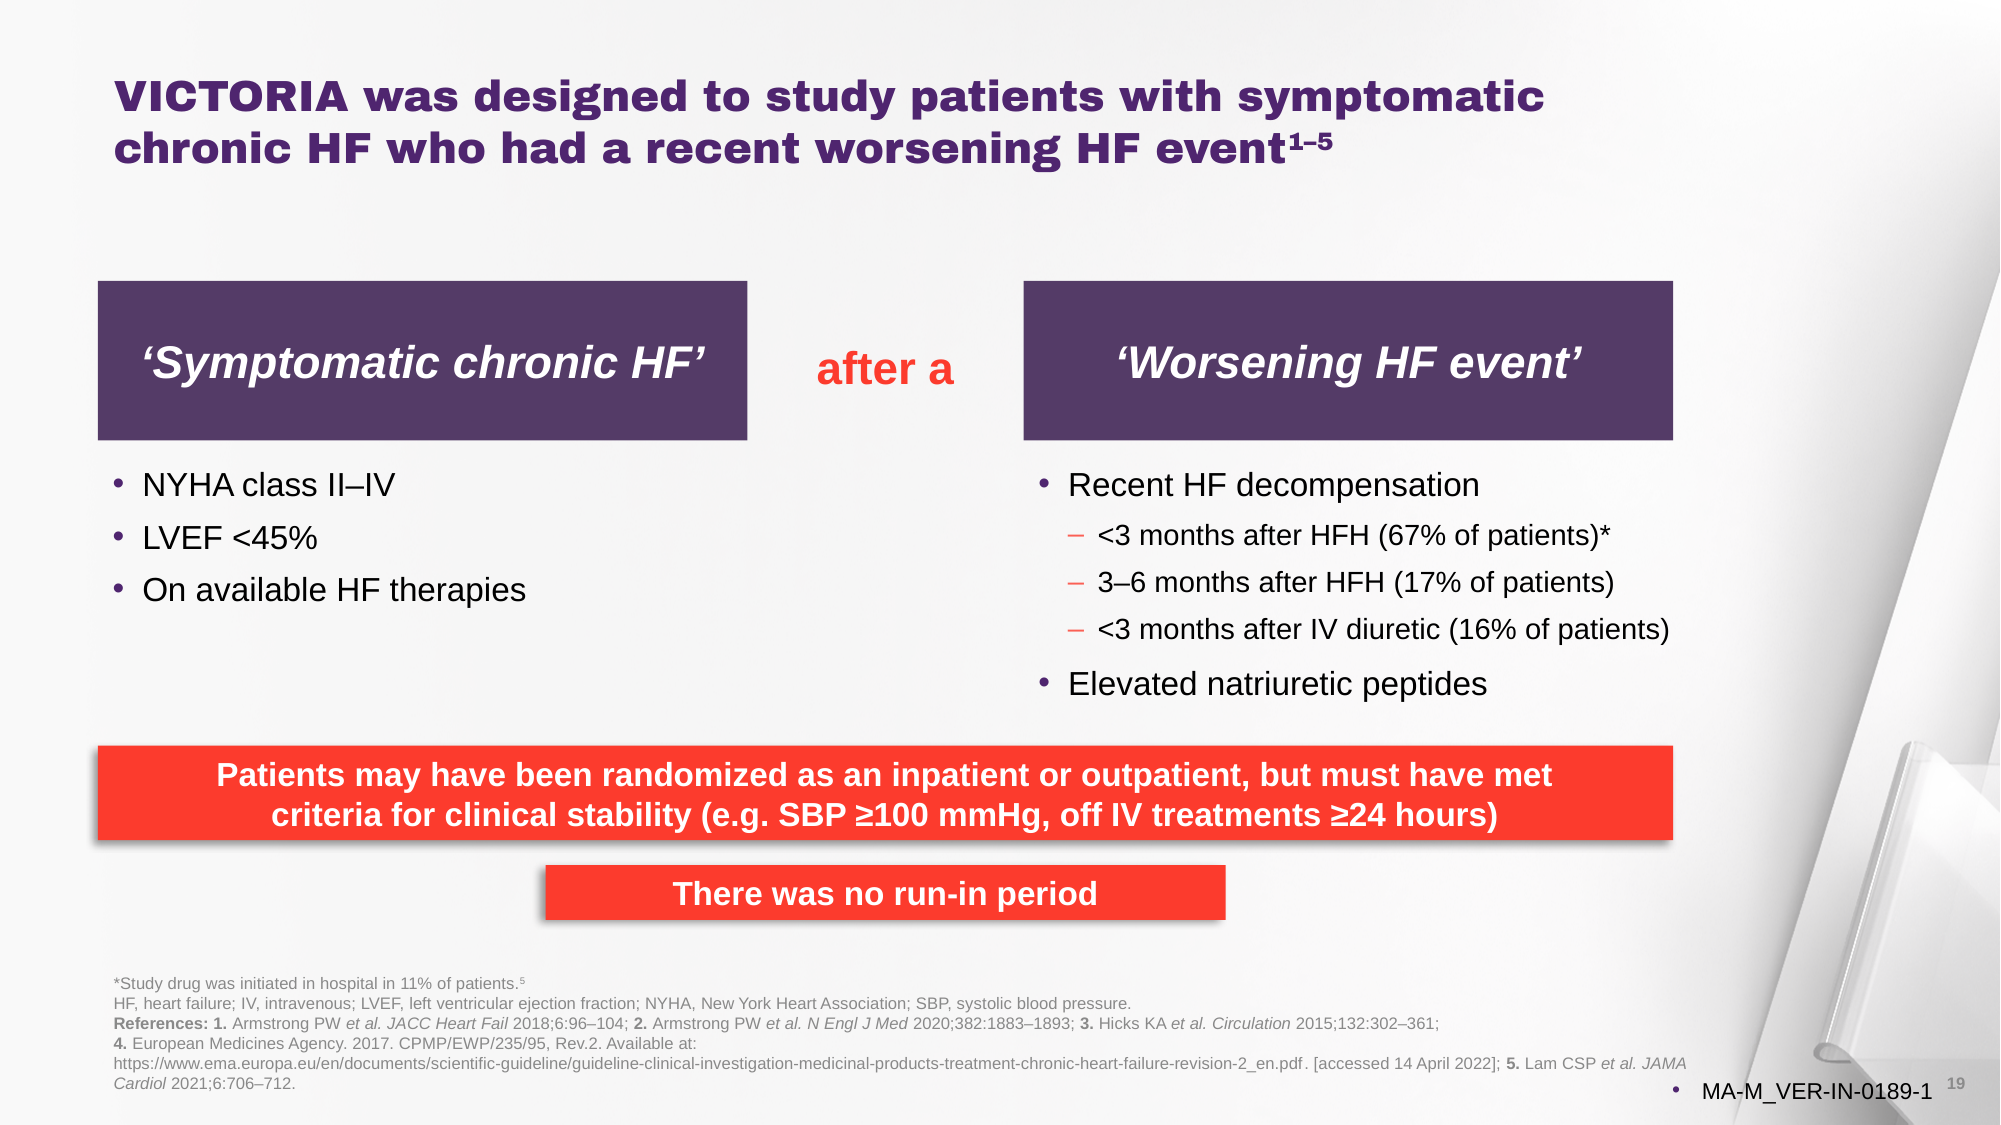

# VICTORIA was designed to study patients with symptomatic chronic HF who had a recent worsening HF event1–5
‘Symptomatic chronic HF’
‘Worsening HF event’
after a
NYHA class II–IV
LVEF <45%
On available HF therapies

Recent HF decompensation
<3 months after HFH (67% of patients)*
3–6 months after HFH (17% of patients)
<3 months after IV diuretic (16% of patients)
Elevated natriuretic peptides

Patients may have been randomized as an inpatient or outpatient, but must have met
criteria for clinical stability (e.g. SBP ≥100 mmHg, off IV treatments ≥24 hours)
There was no run-in period
*Study drug was initiated in hospital in 11% of patients.5
HF, heart failure; IV, intravenous; LVEF, left ventricular ejection fraction; NYHA, New York Heart Association; SBP, systolic blood pressure.
References: 1. Armstrong PW et al. JACC Heart Fail 2018;6:96–104; 2. Armstrong PW et al. N Engl J Med 2020;382:1883–1893; 3. Hicks KA et al. Circulation 2015;132:302–361;
4. European Medicines Agency. 2017. CPMP/EWP/235/95, Rev.2. Available at: https://www.ema.europa.eu/en/documents/scientific-guideline/guideline-clinical-investigation-medicinal-products-treatment-chronic-heart-failure-revision-2_en.pdf. [accessed 14 April 2022]; 5. Lam CSP et al. JAMA Cardiol 2021;6:706–712.
19
MA-M_VER-IN-0189-1